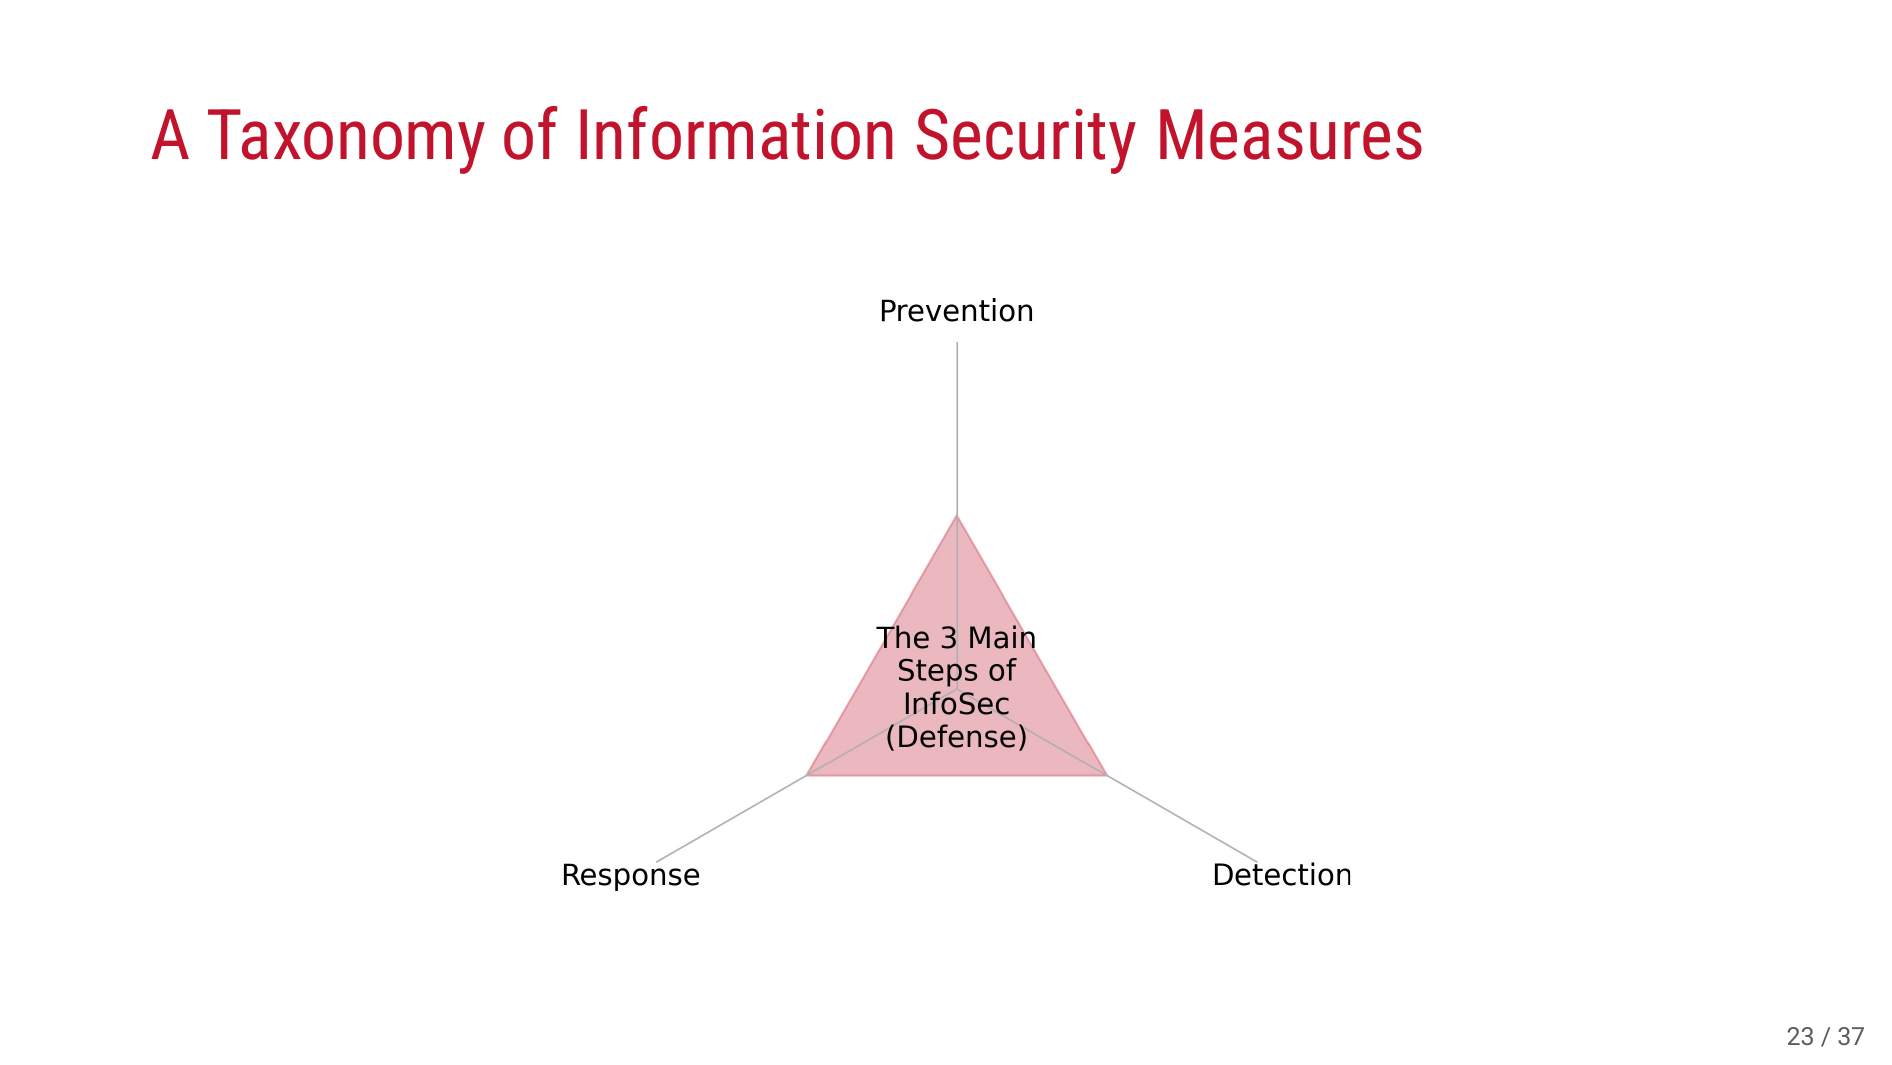

# A Taxonomy of Information Security Measures

23 / 37